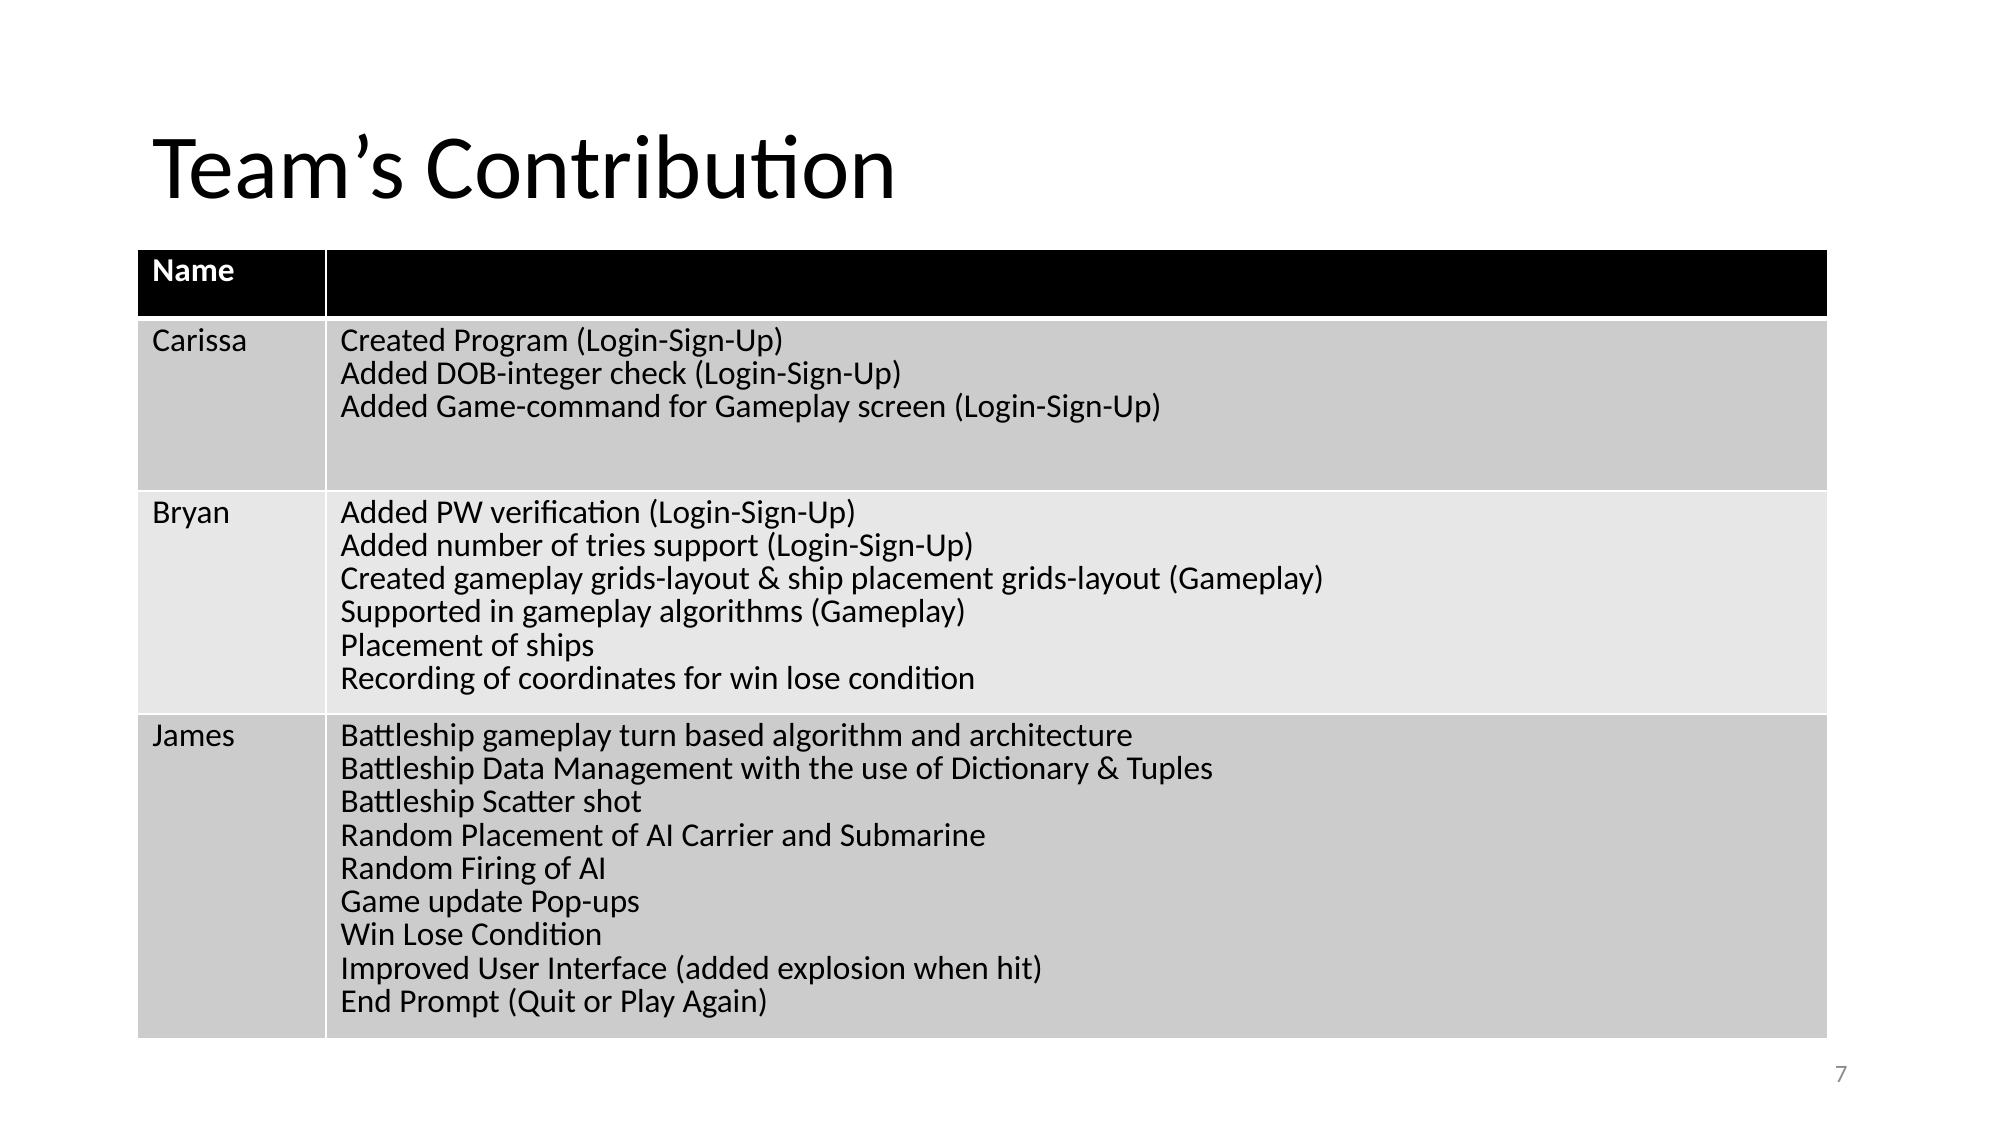

# Team’s Contribution
| Name |  |
| --- | --- |
| Carissa | Created Program (Login-Sign-Up)  Added DOB-integer check (Login-Sign-Up) Added Game-command for Gameplay screen (Login-Sign-Up) |
| Bryan | Added PW verification (Login-Sign-Up)  Added number of tries support (Login-Sign-Up)  Created gameplay grids-layout & ship placement grids-layout (Gameplay) Supported in gameplay algorithms (Gameplay) Placement of ships Recording of coordinates for win lose condition |
| James | Battleship gameplay turn based algorithm and architecture Battleship Data Management with the use of Dictionary & Tuples Battleship Scatter shot Random Placement of AI Carrier and Submarine Random Firing of AI Game update Pop-ups Win Lose Condition Improved User Interface (added explosion when hit) End Prompt (Quit or Play Again) |
7